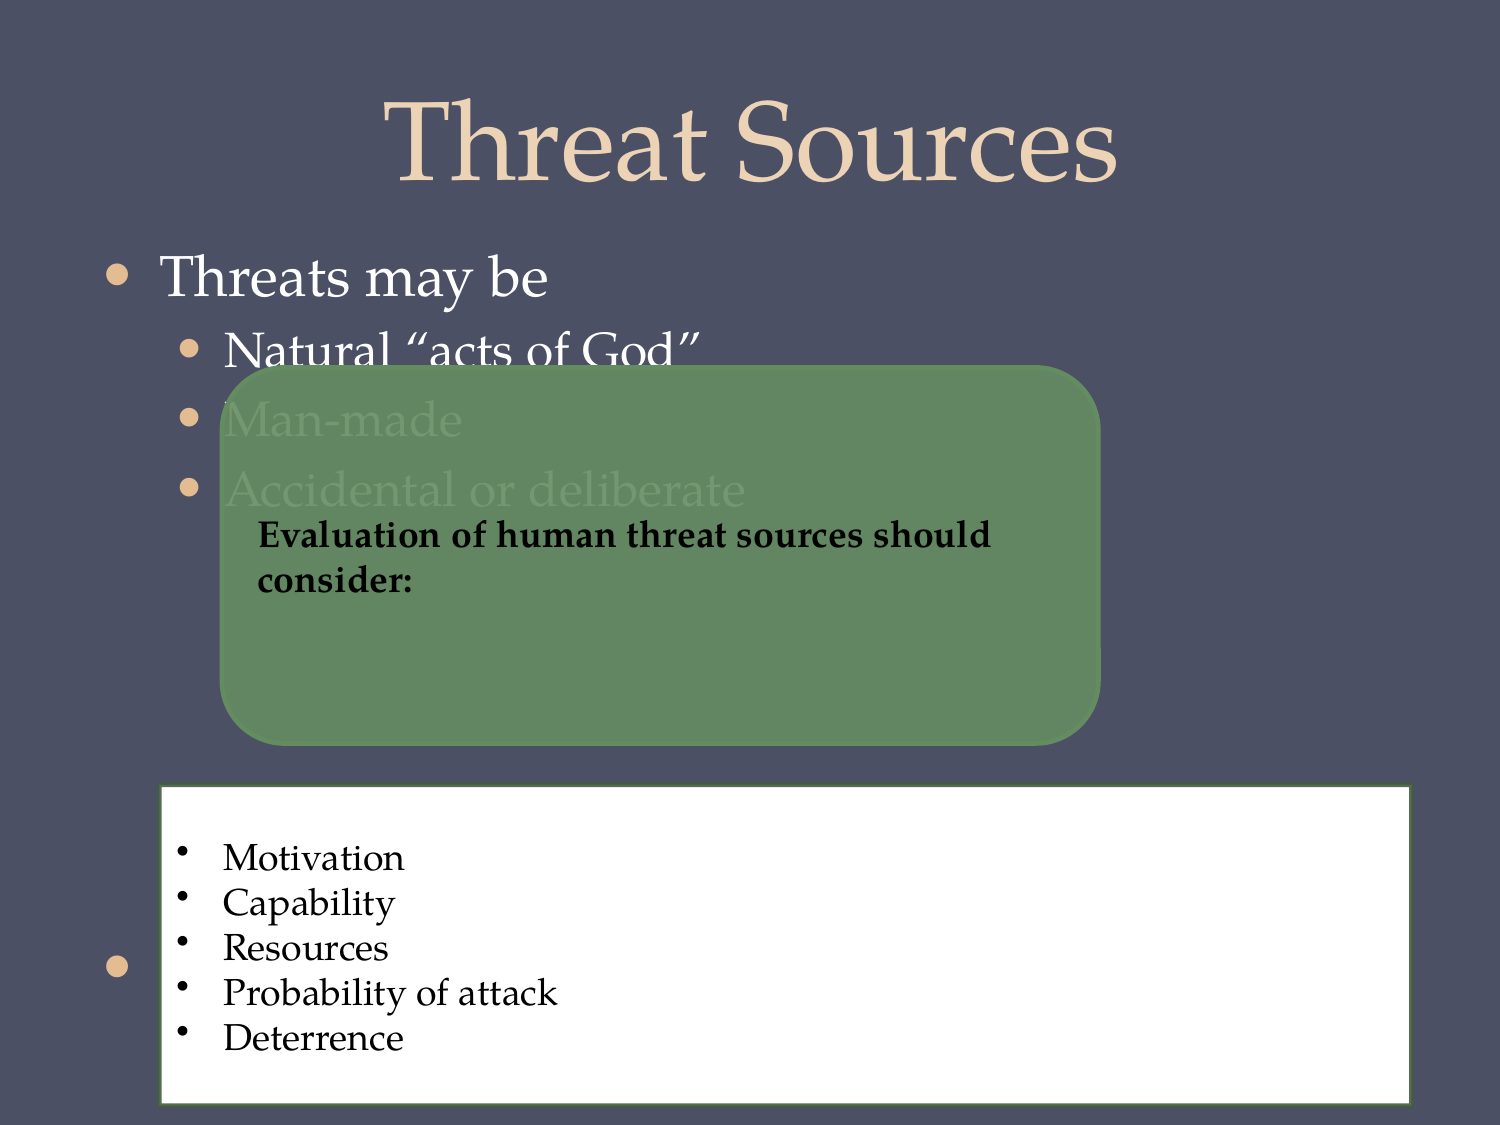

# Threat Sources
Threats may be
Natural “acts of God”
Man-made
Accidental or deliberate

Any previous experience of attacks seen by the organization also needs to be considered
Evaluation of human threat sources should consider:
Motivation
Capability
Resources
Probability of attack
Deterrence